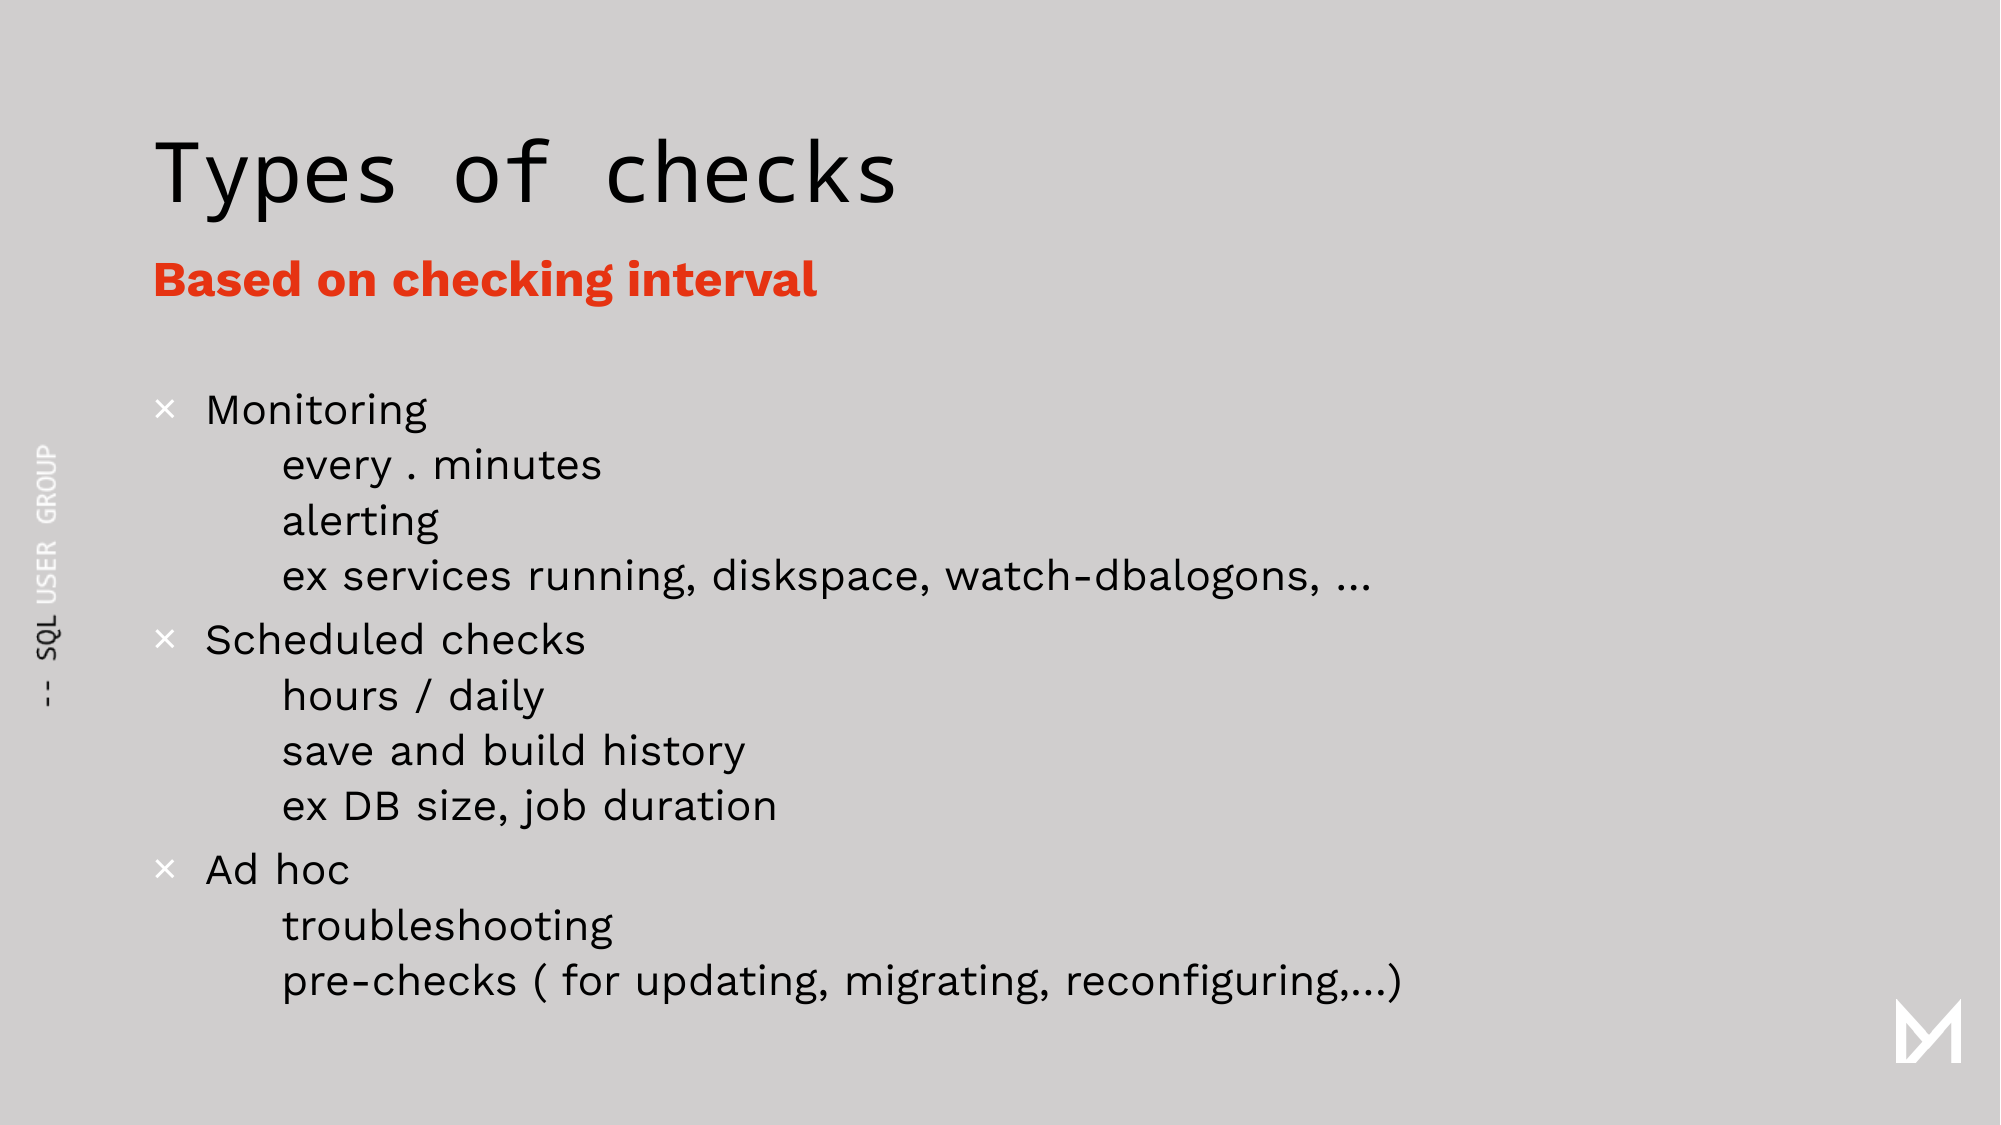

# Types of checks
Based on checking interval
Monitoring
	every . minutes
	alerting
	ex services running, diskspace, watch-dbalogons, …
Scheduled checks
	hours / daily
	save and build history
	ex DB size, job duration
Ad hoc
	troubleshooting
	pre-checks ( for updating, migrating, reconfiguring,…)